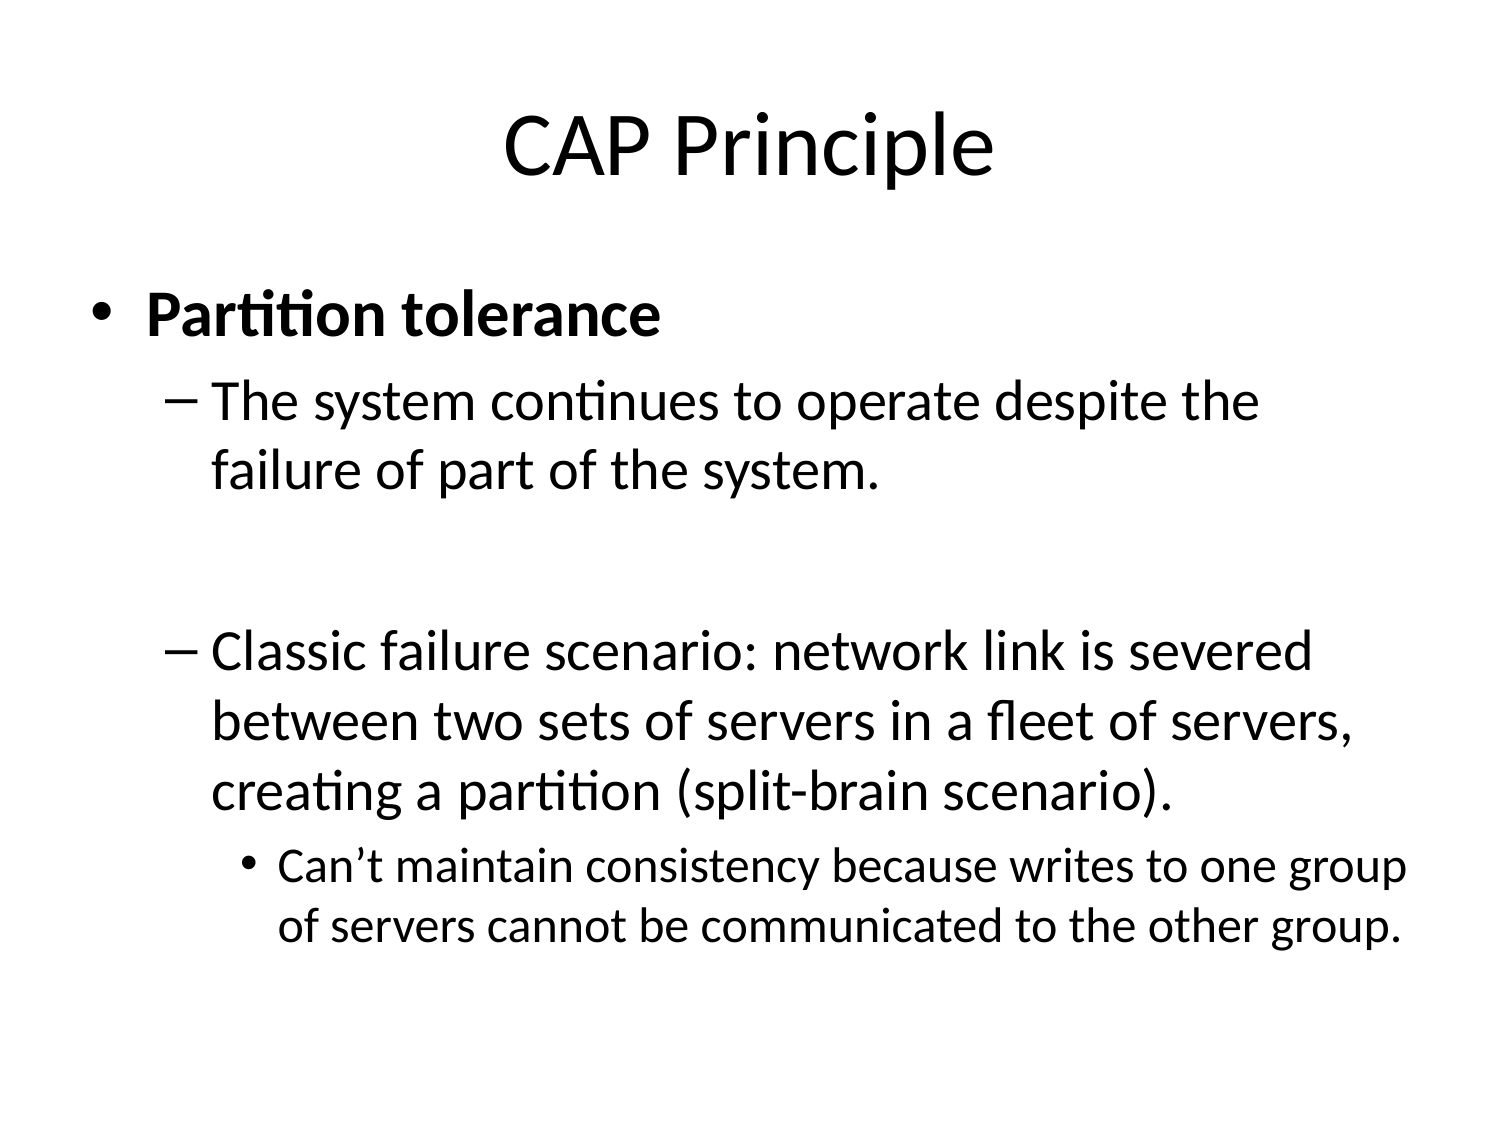

# CAP Principle
Partition tolerance
The system continues to operate despite the failure of part of the system.

Classic failure scenario: network link is severed between two sets of servers in a fleet of servers, creating a partition (split-brain scenario).
Can’t maintain consistency because writes to one group of servers cannot be communicated to the other group.